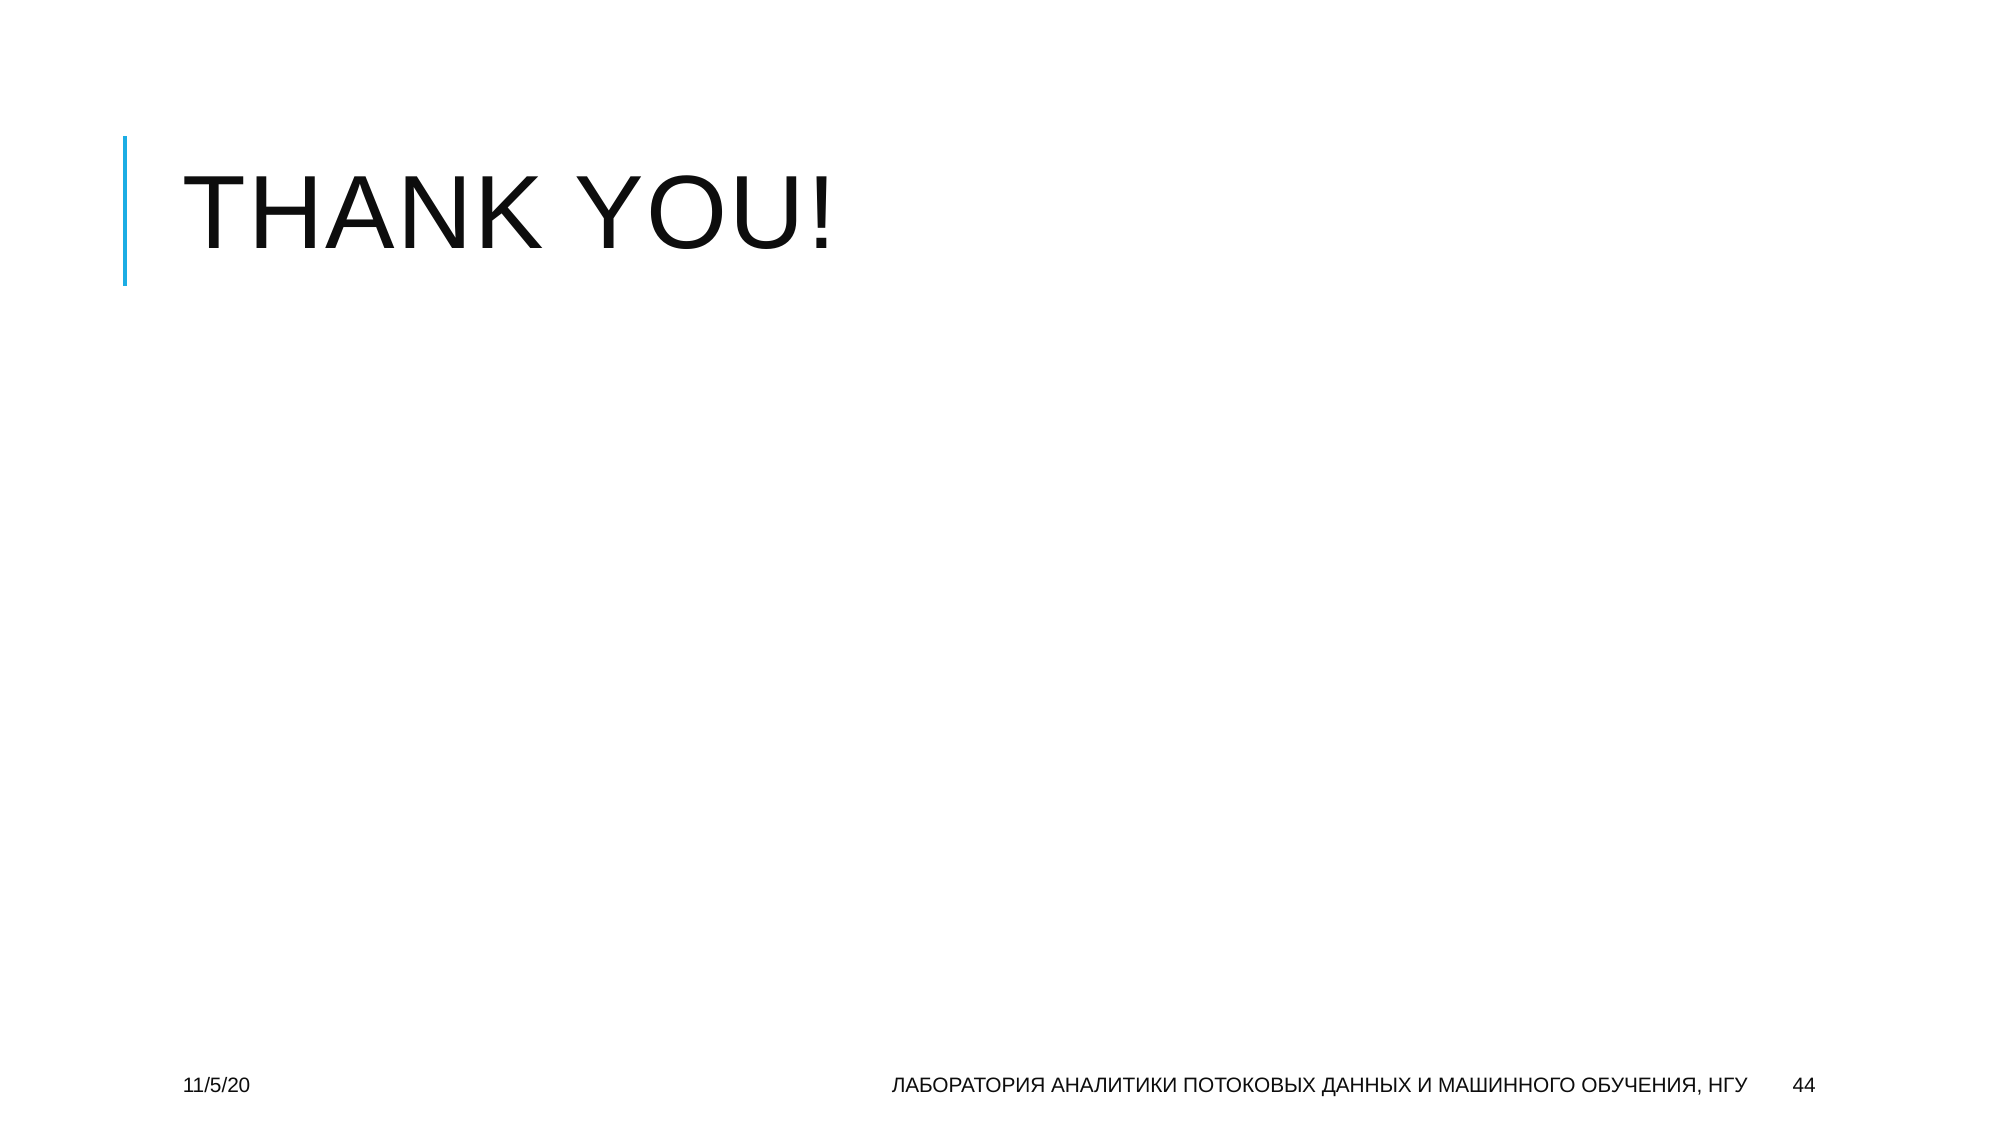

# Thank you!
11/5/20
Лаборатория аналитики потоковых данных и машинного обучения, НГУ
44